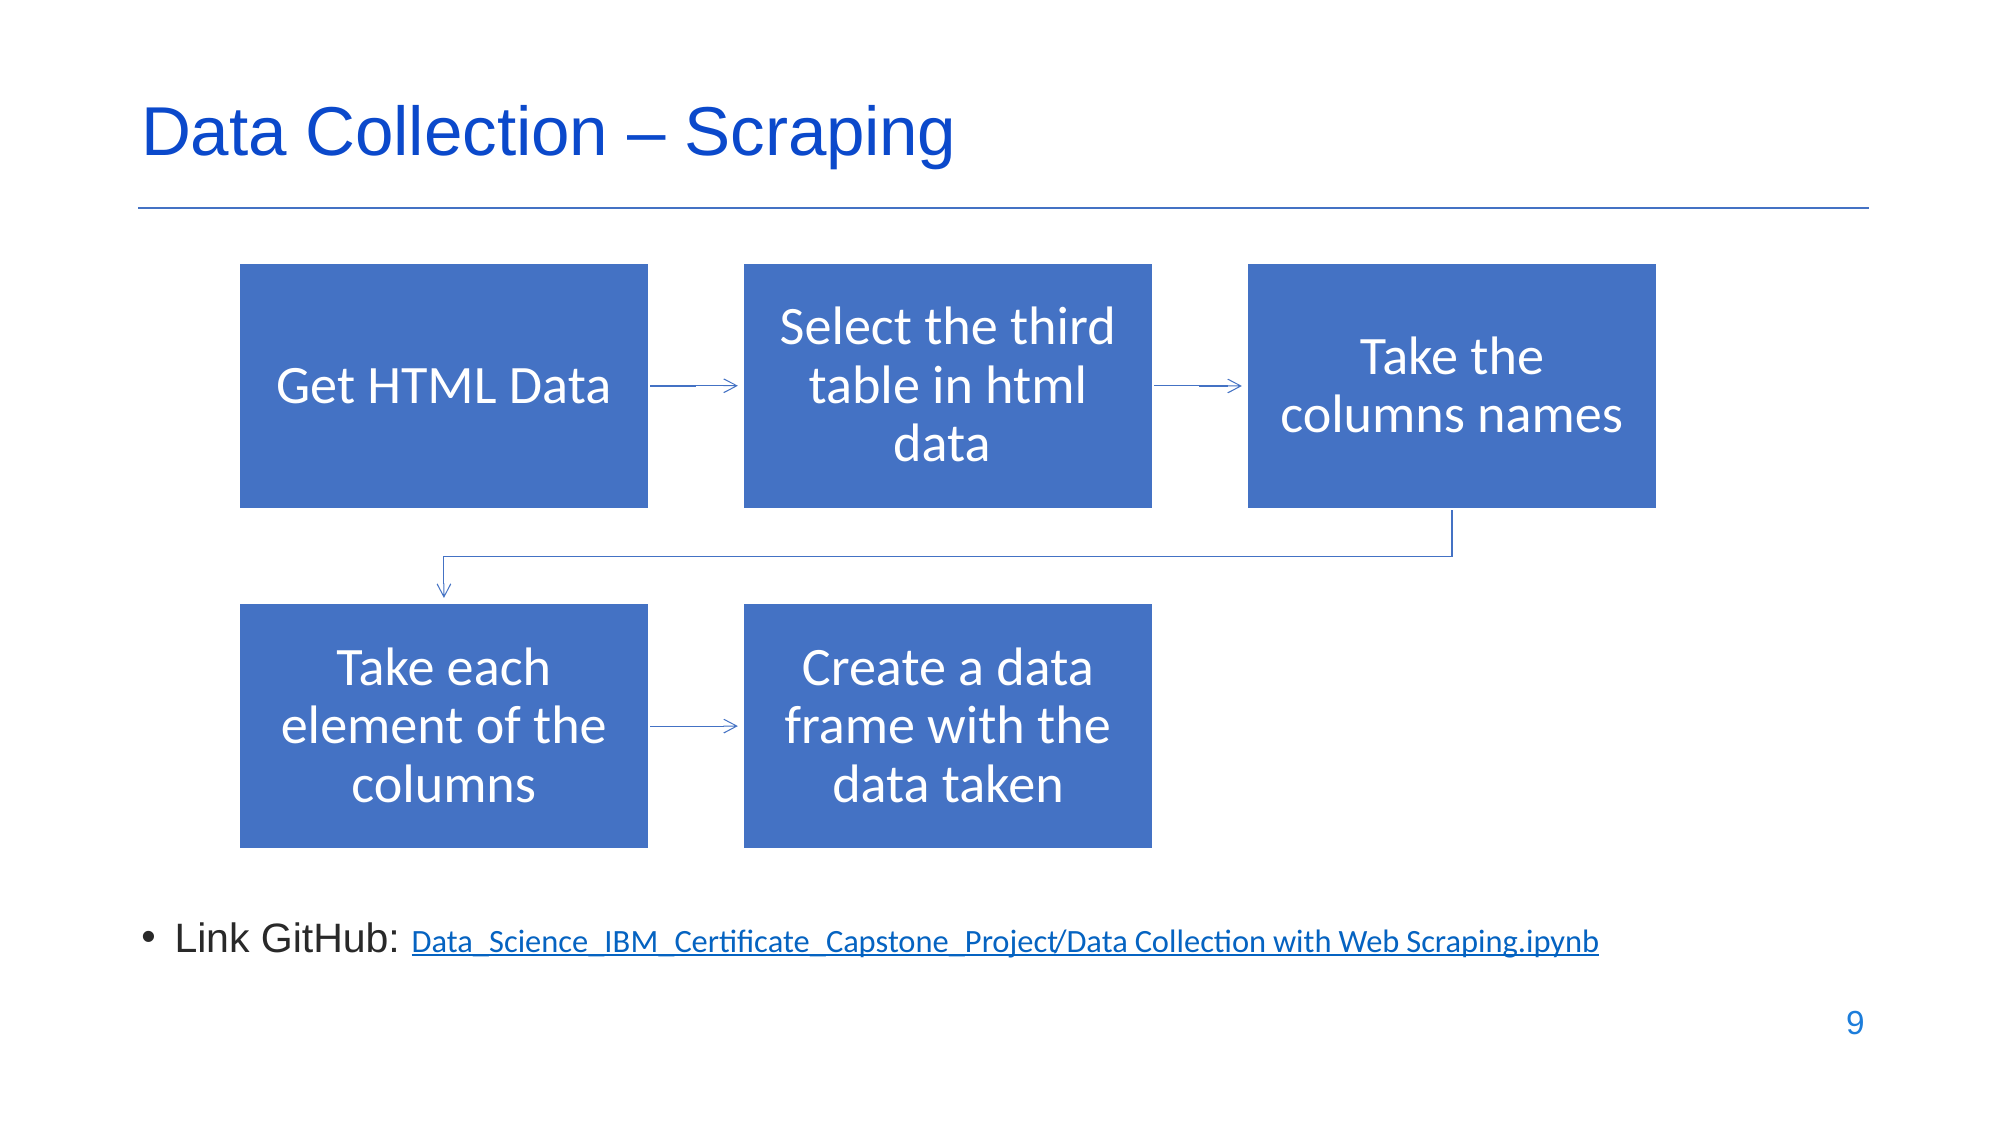

Data Collection – Scraping

Get HTML Data

Select the third table in html data

Take the columns names

Take each element of the columns
Create a data frame with the data taken

Link GitHub: Data_Science_IBM_Certificate_Capstone_Project/Data Collection with Web Scraping.ipynb
9